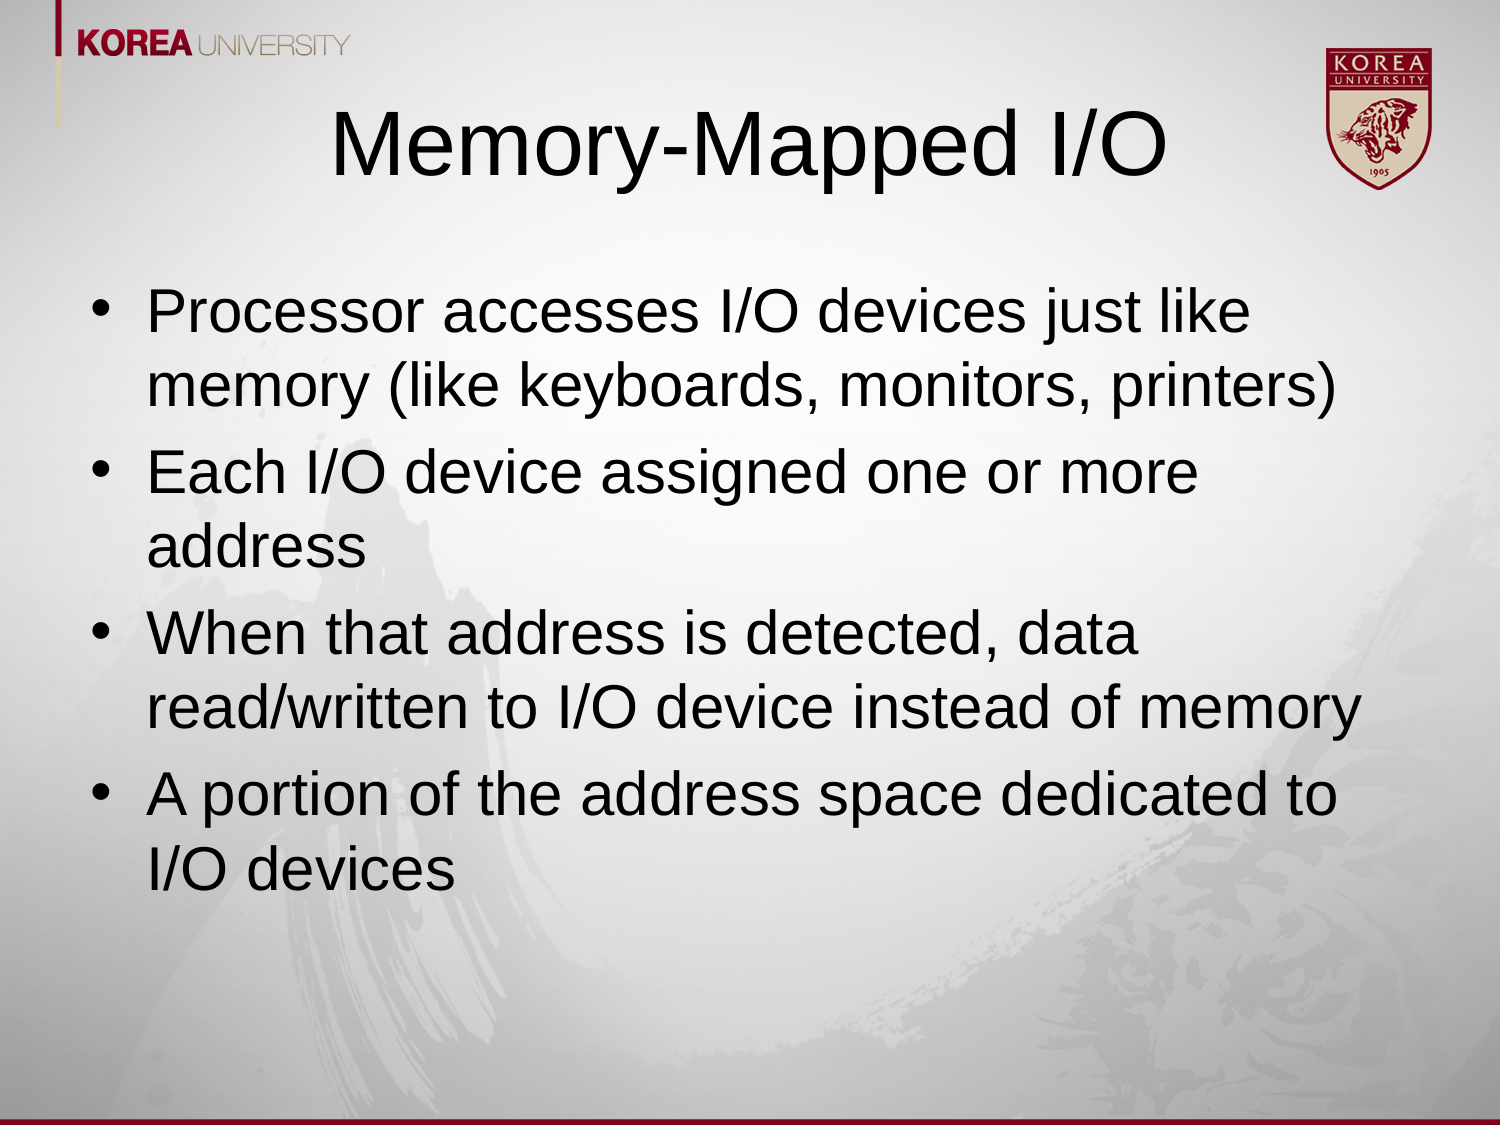

# Memory-Mapped I/O
Processor accesses I/O devices just like memory (like keyboards, monitors, printers)
Each I/O device assigned one or more address
When that address is detected, data read/written to I/O device instead of memory
A portion of the address space dedicated to I/O devices